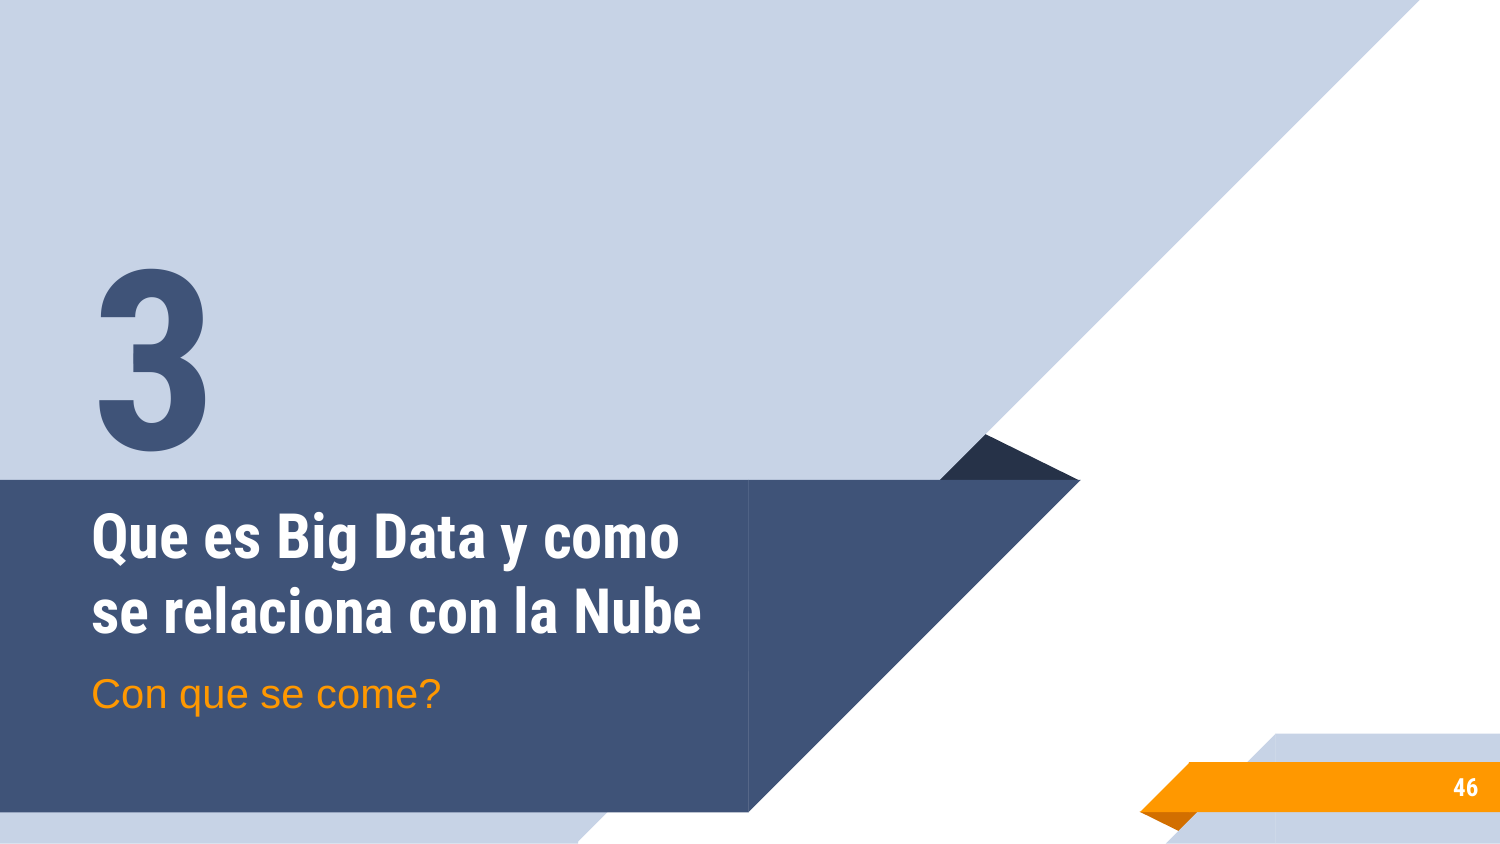

3
# Que es Big Data y como se relaciona con la Nube
Con que se come?
46